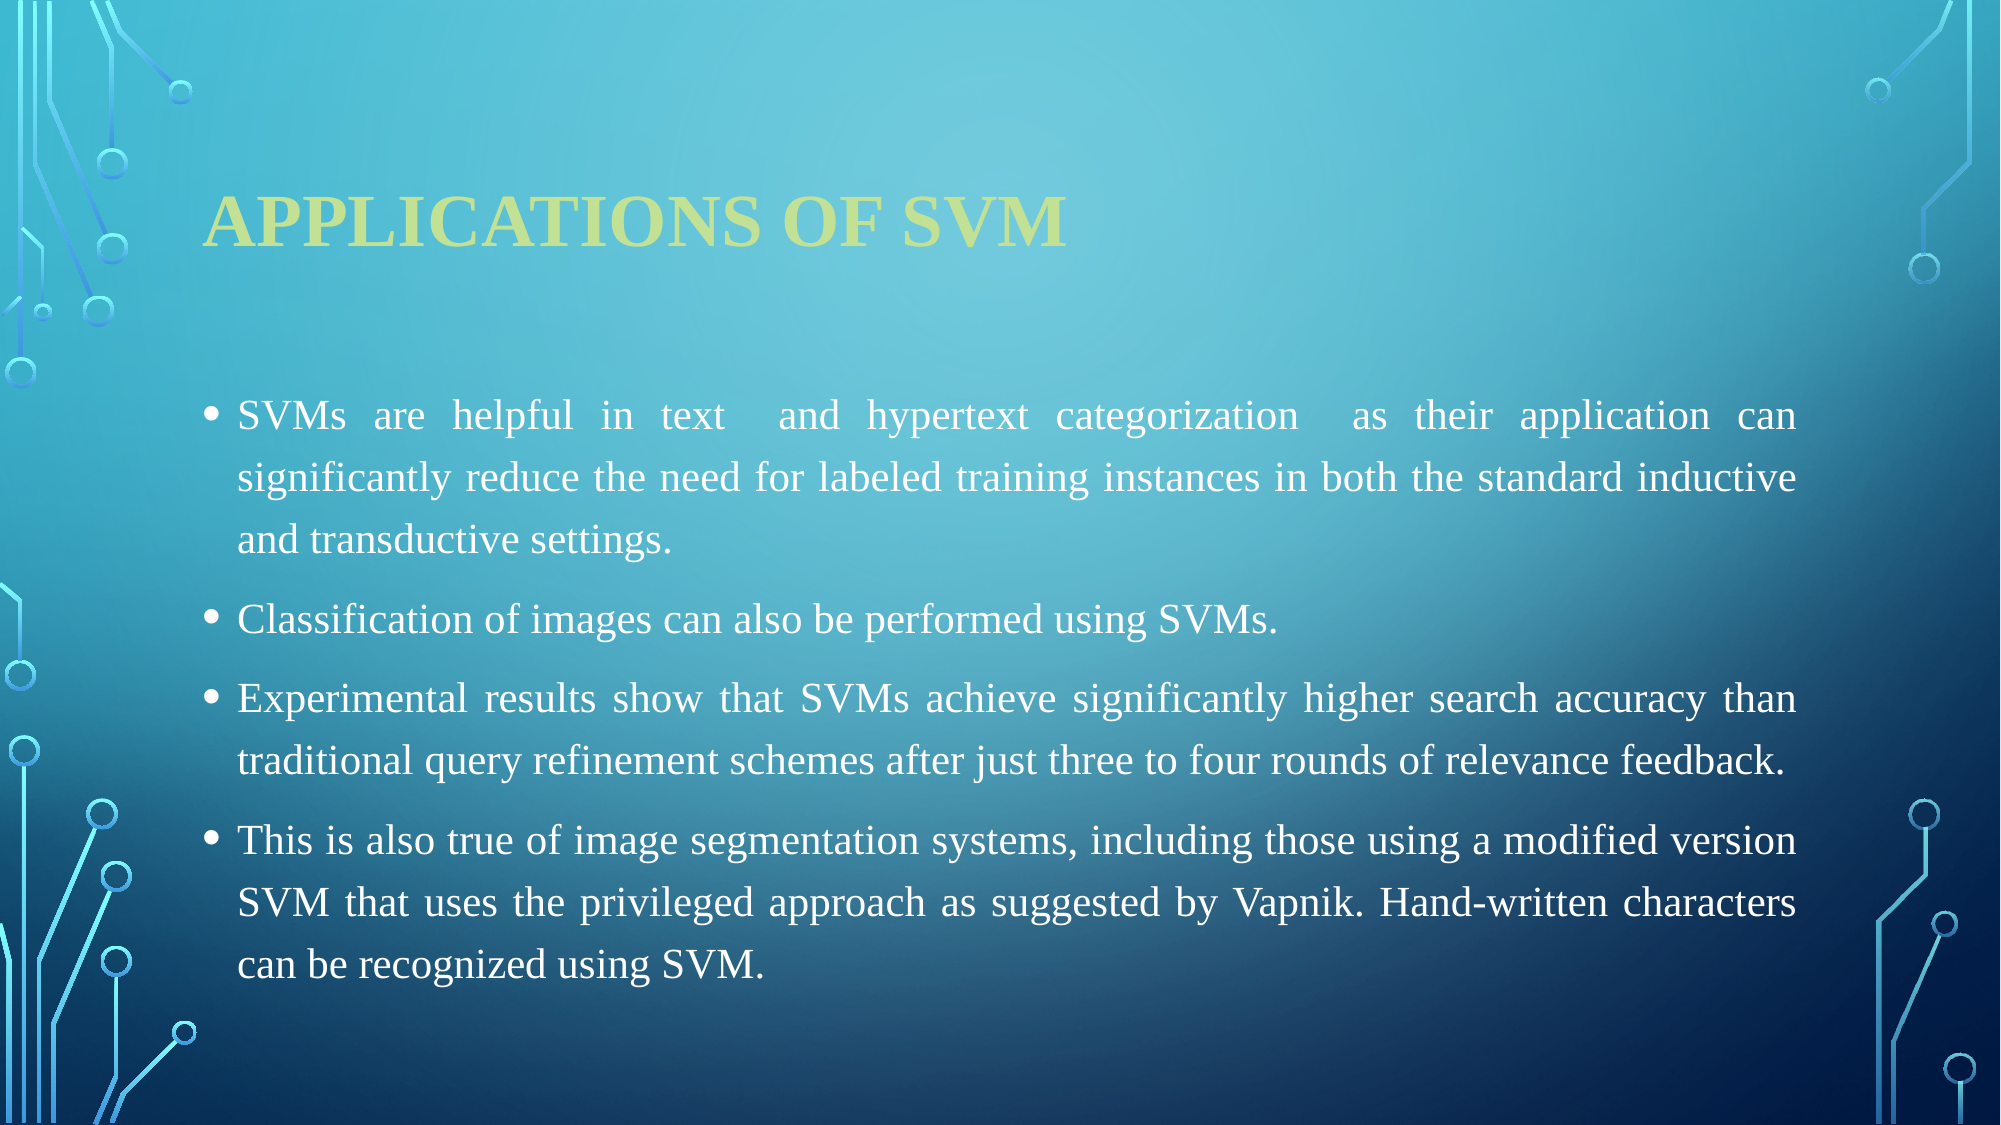

# Applications of SVM
SVMs are helpful in text  and hypertext categorization  as their application can significantly reduce the need for labeled training instances in both the standard inductive and transductive settings.
Classification of images can also be performed using SVMs.
Experimental results show that SVMs achieve significantly higher search accuracy than traditional query refinement schemes after just three to four rounds of relevance feedback.
This is also true of image segmentation systems, including those using a modified version SVM that uses the privileged approach as suggested by Vapnik. Hand-written characters can be recognized using SVM.